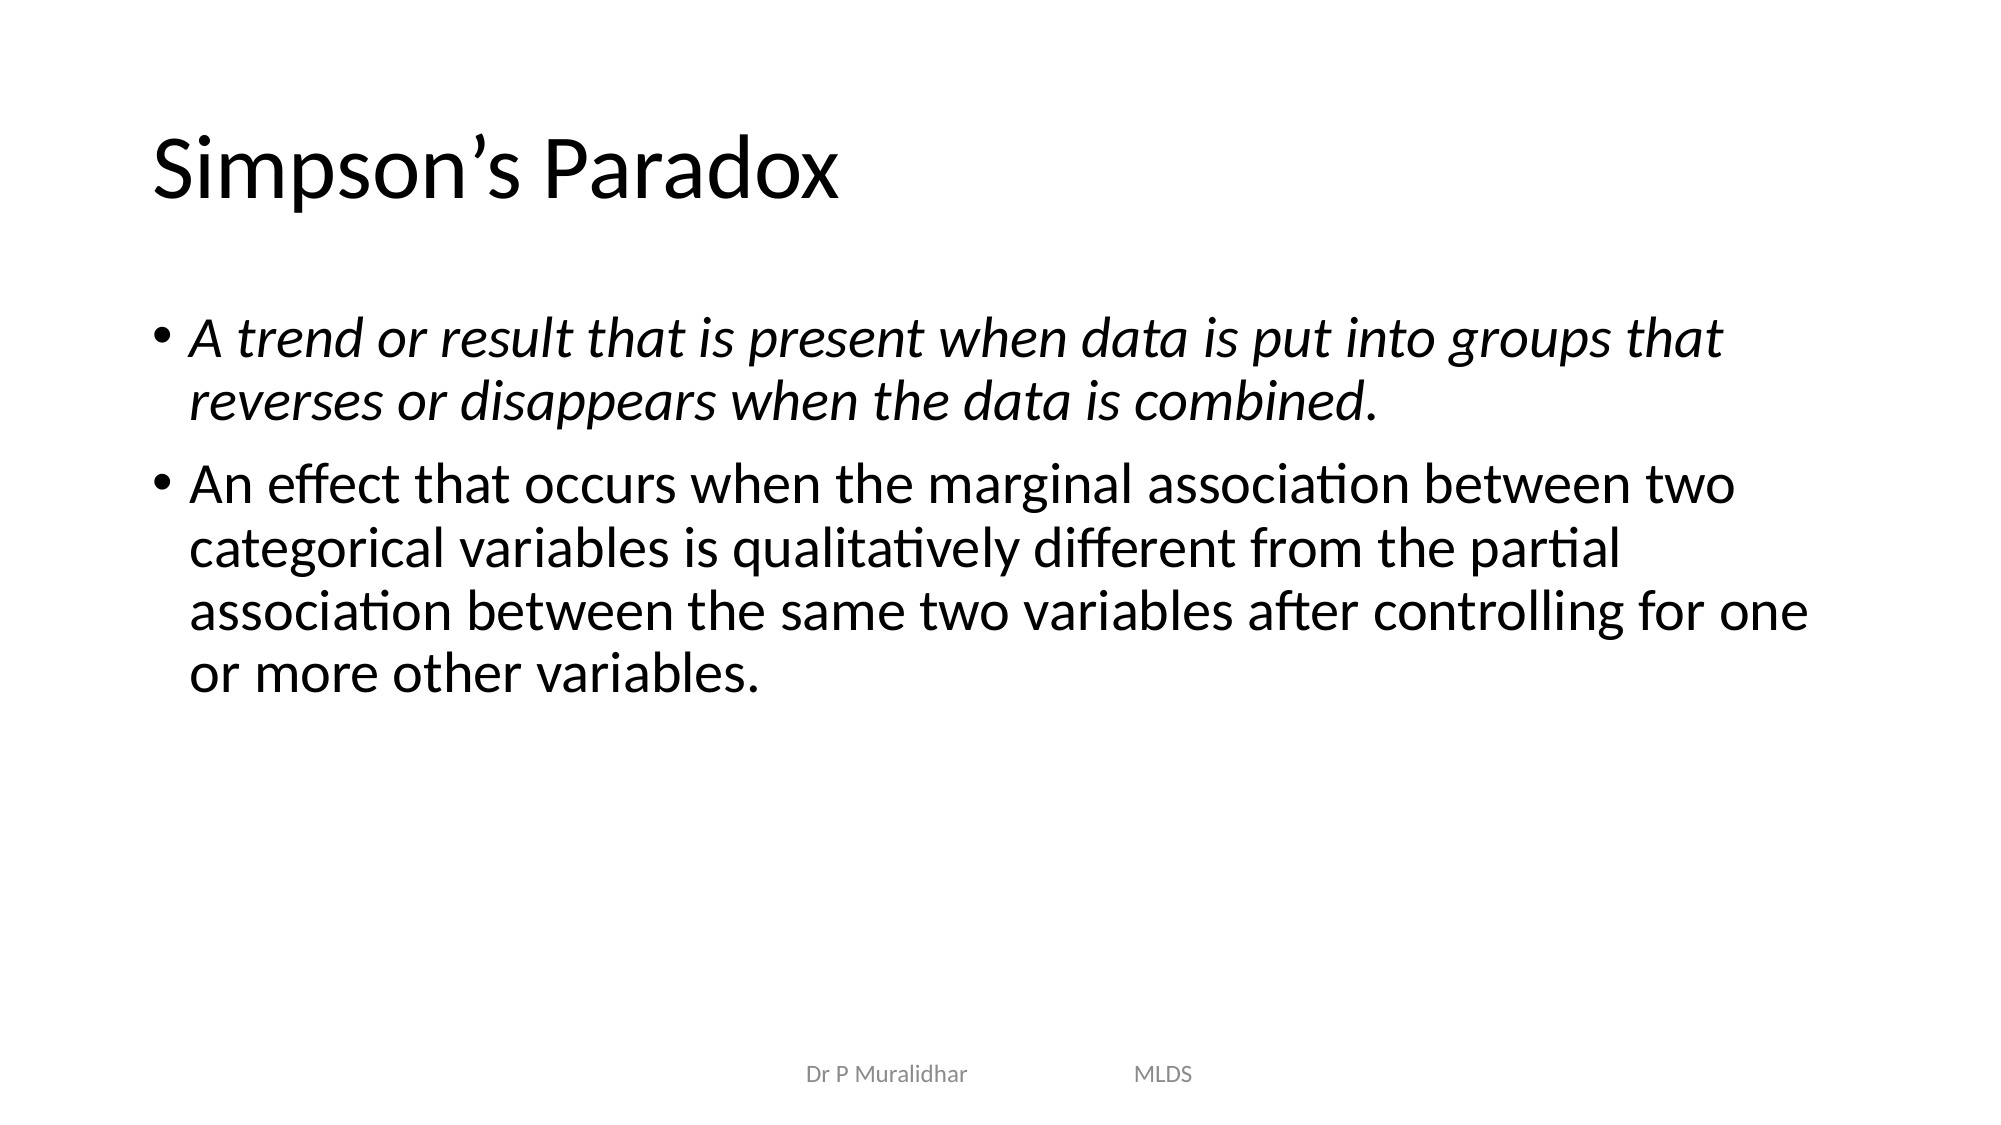

# Simpson’s Paradox
A trend or result that is present when data is put into groups that reverses or disappears when the data is combined.
An effect that occurs when the marginal association between two categorical variables is qualitatively different from the partial association between the same two variables after controlling for one or more other variables.
Dr P Muralidhar                             MLDS